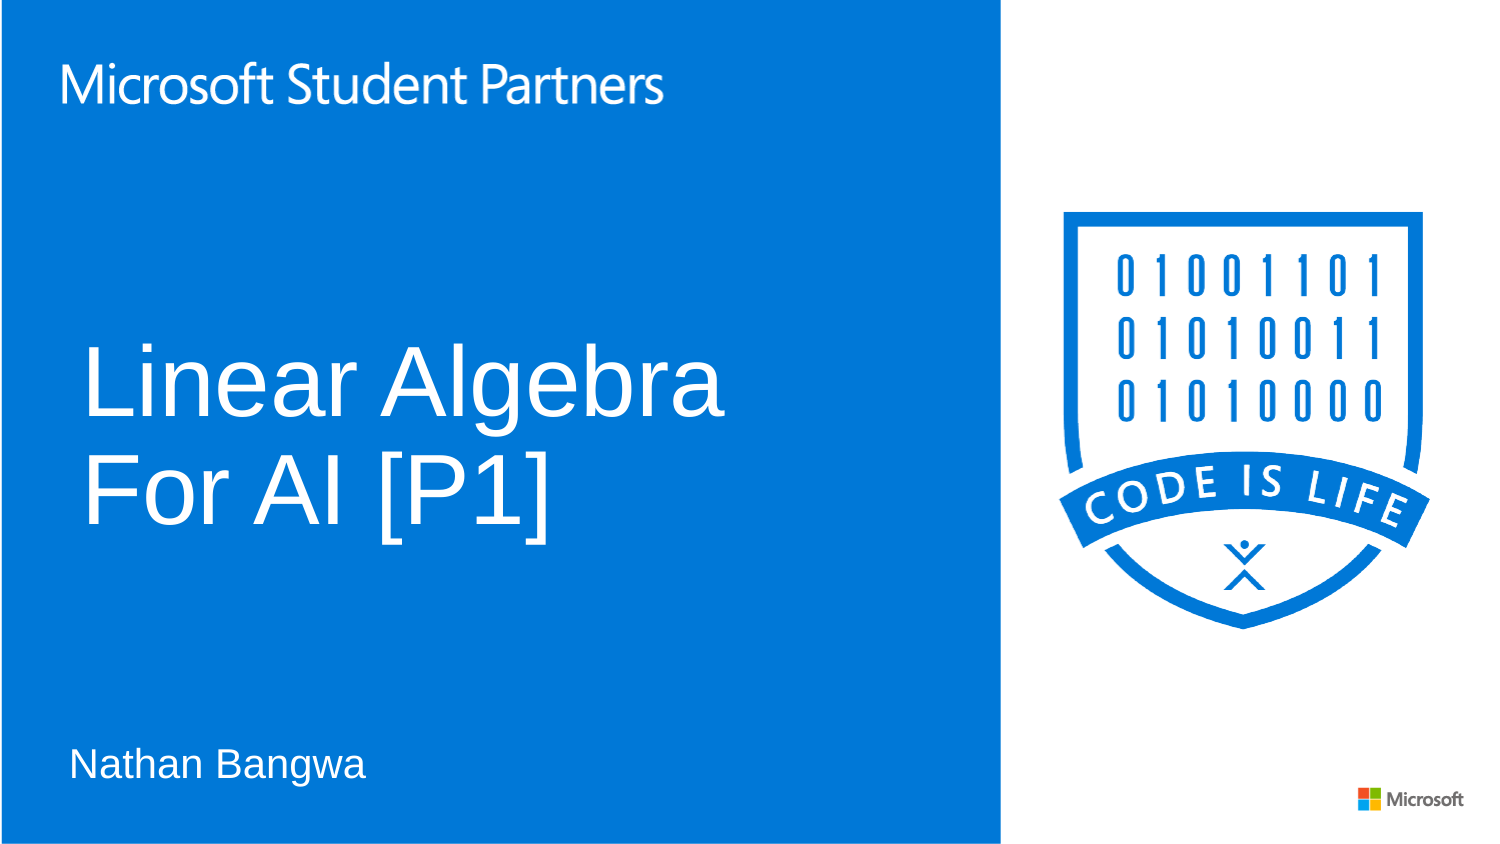

# Linear Algebra For AI [P1]
Nathan Bangwa